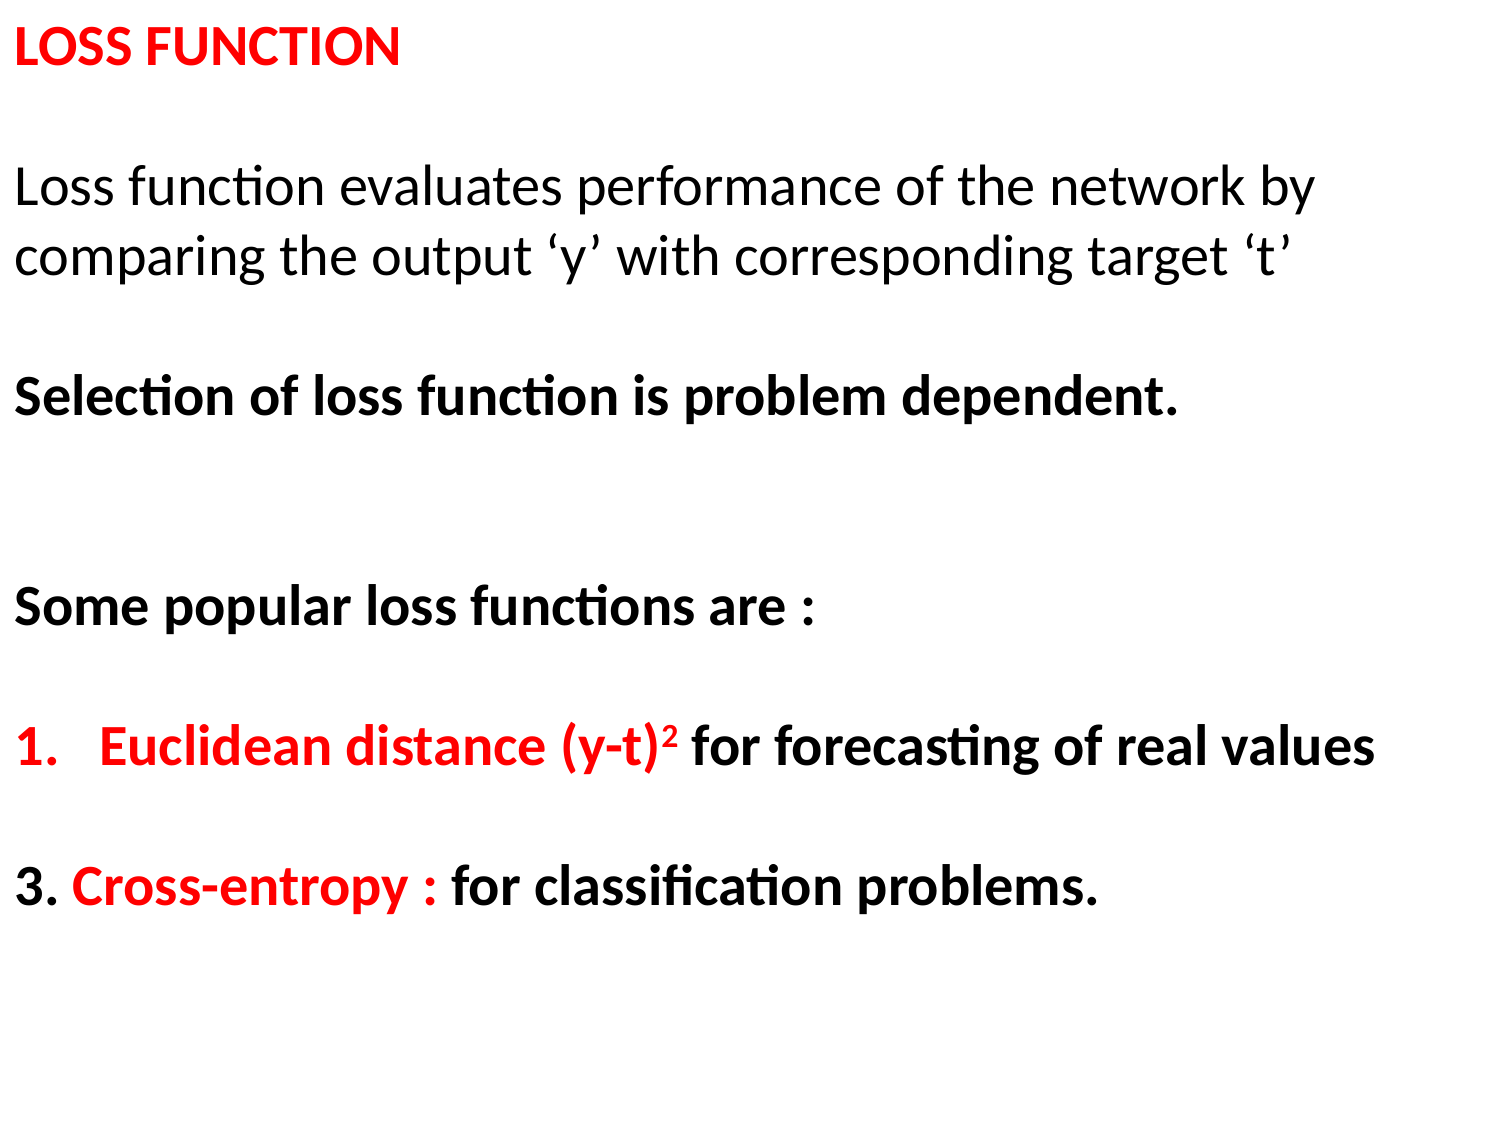

LOSS FUNCTION

Loss function evaluates performance of the network by comparing the output ‘y’ with corresponding target ‘t’

Selection of loss function is problem dependent.

Some popular loss functions are :

Euclidean distance (y-t)2 for forecasting of real values

3. Cross-entropy : for classification problems.